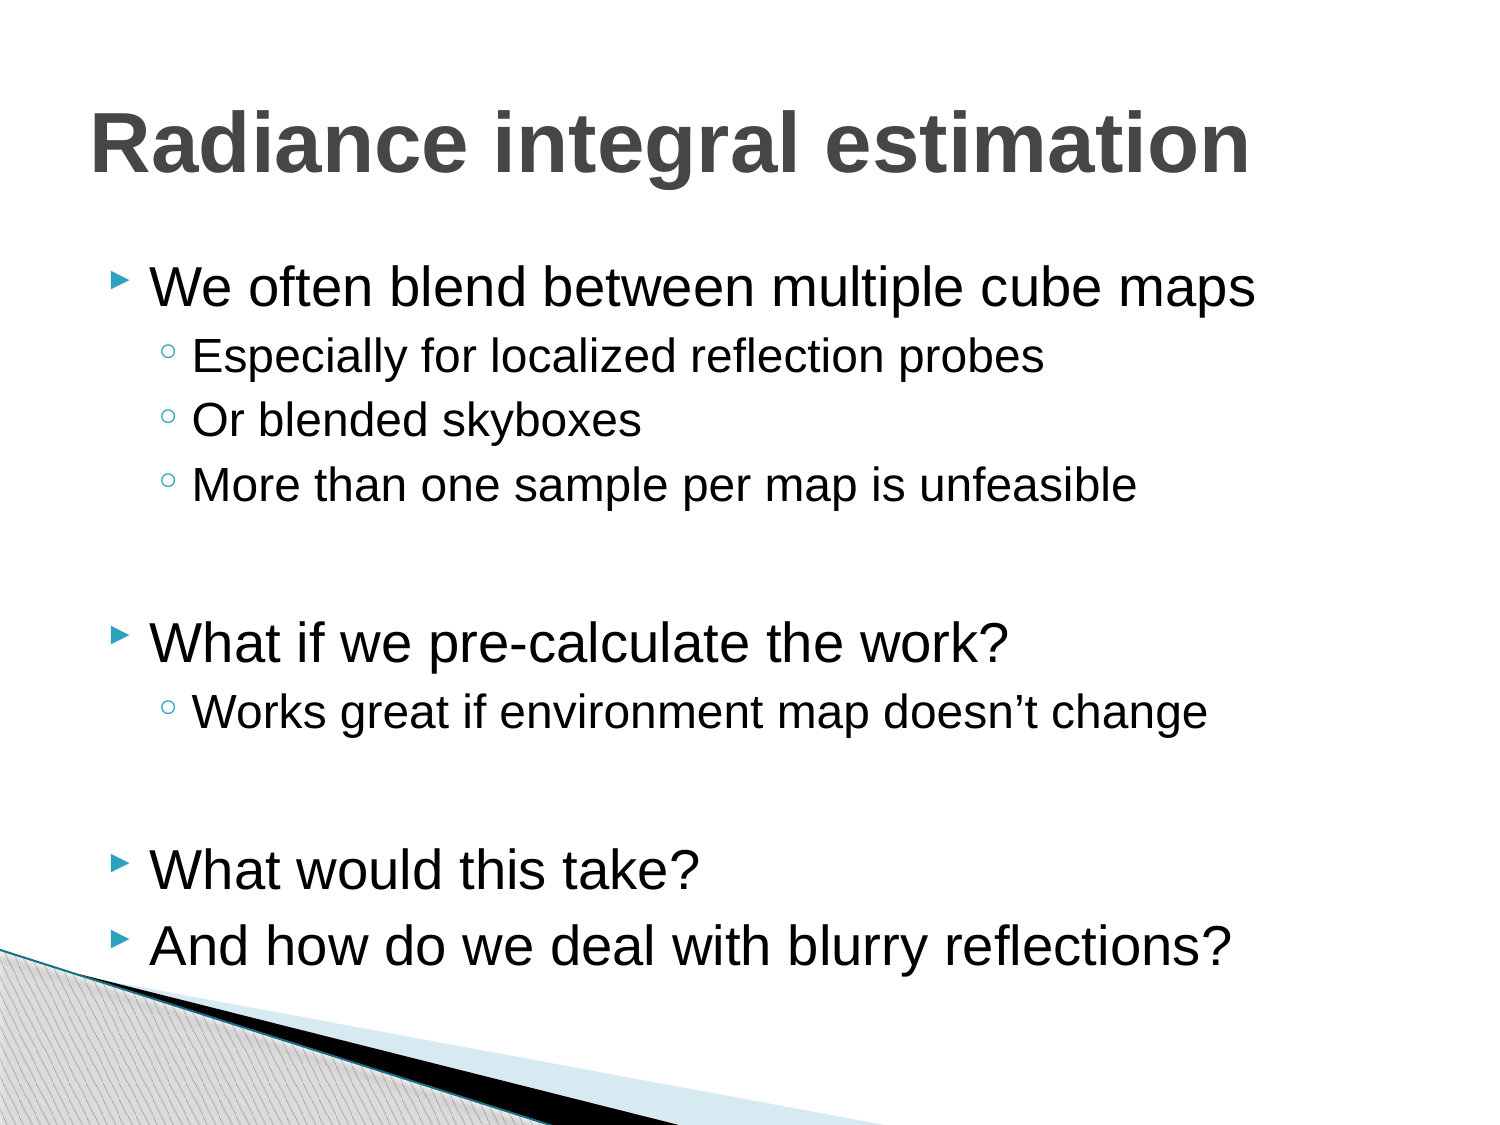

# Radiance integral estimation
We often blend between multiple cube maps
Especially for localized reflection probes
Or blended skyboxes
More than one sample per map is unfeasible

What if we pre-calculate the work?
Works great if environment map doesn’t change

What would this take?
And how do we deal with blurry reflections?